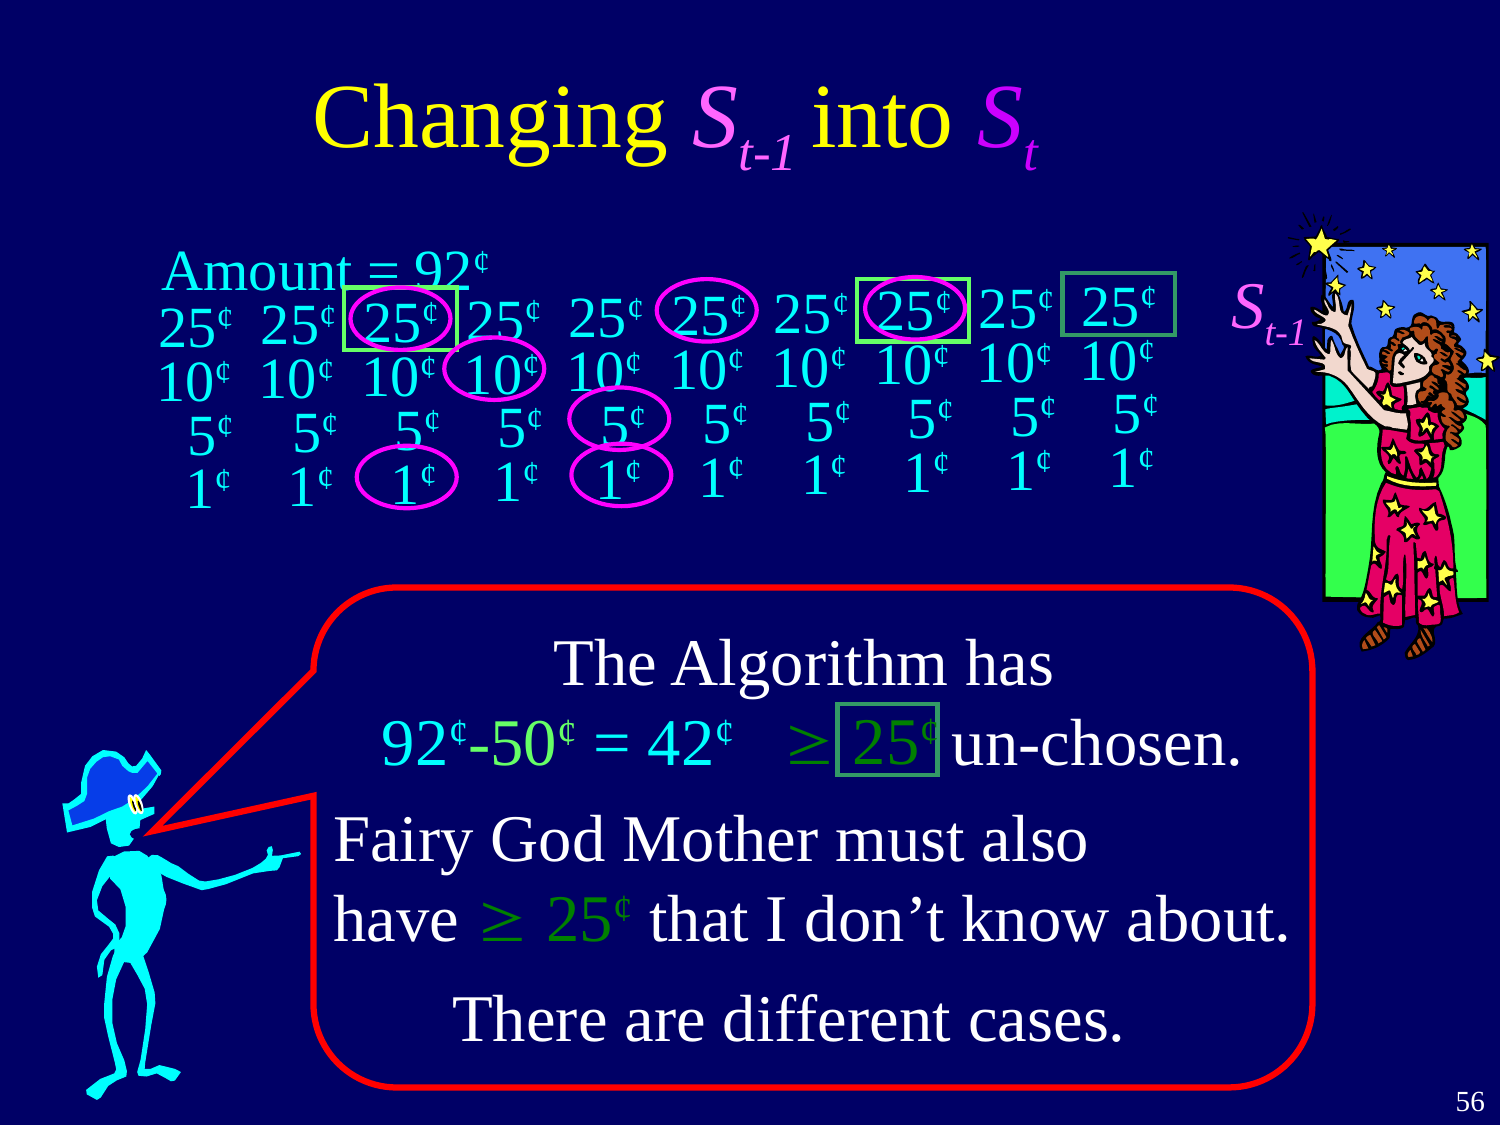

# Changing St-1 into St

Amount = 92¢
25¢
25¢
25¢
25¢
25¢
25¢
25¢
25¢
25¢
25¢
 10¢
 10¢
 10¢
 10¢
 10¢
 10¢
 10¢
 10¢
 10¢
 10¢
 5¢
 5¢
 5¢
 5¢
 5¢
 5¢
 5¢
 5¢
 5¢
 5¢
 1¢
 1¢
 1¢
 1¢
 1¢
 1¢
 1¢
 1¢
 1¢
 1¢
St-1

≥ 25¢

Fairy God Mother must also
have ≥ 25¢ that I don’t know about.

The Algorithm has
92¢-50¢ = 42¢             un-chosen.

There are different cases.